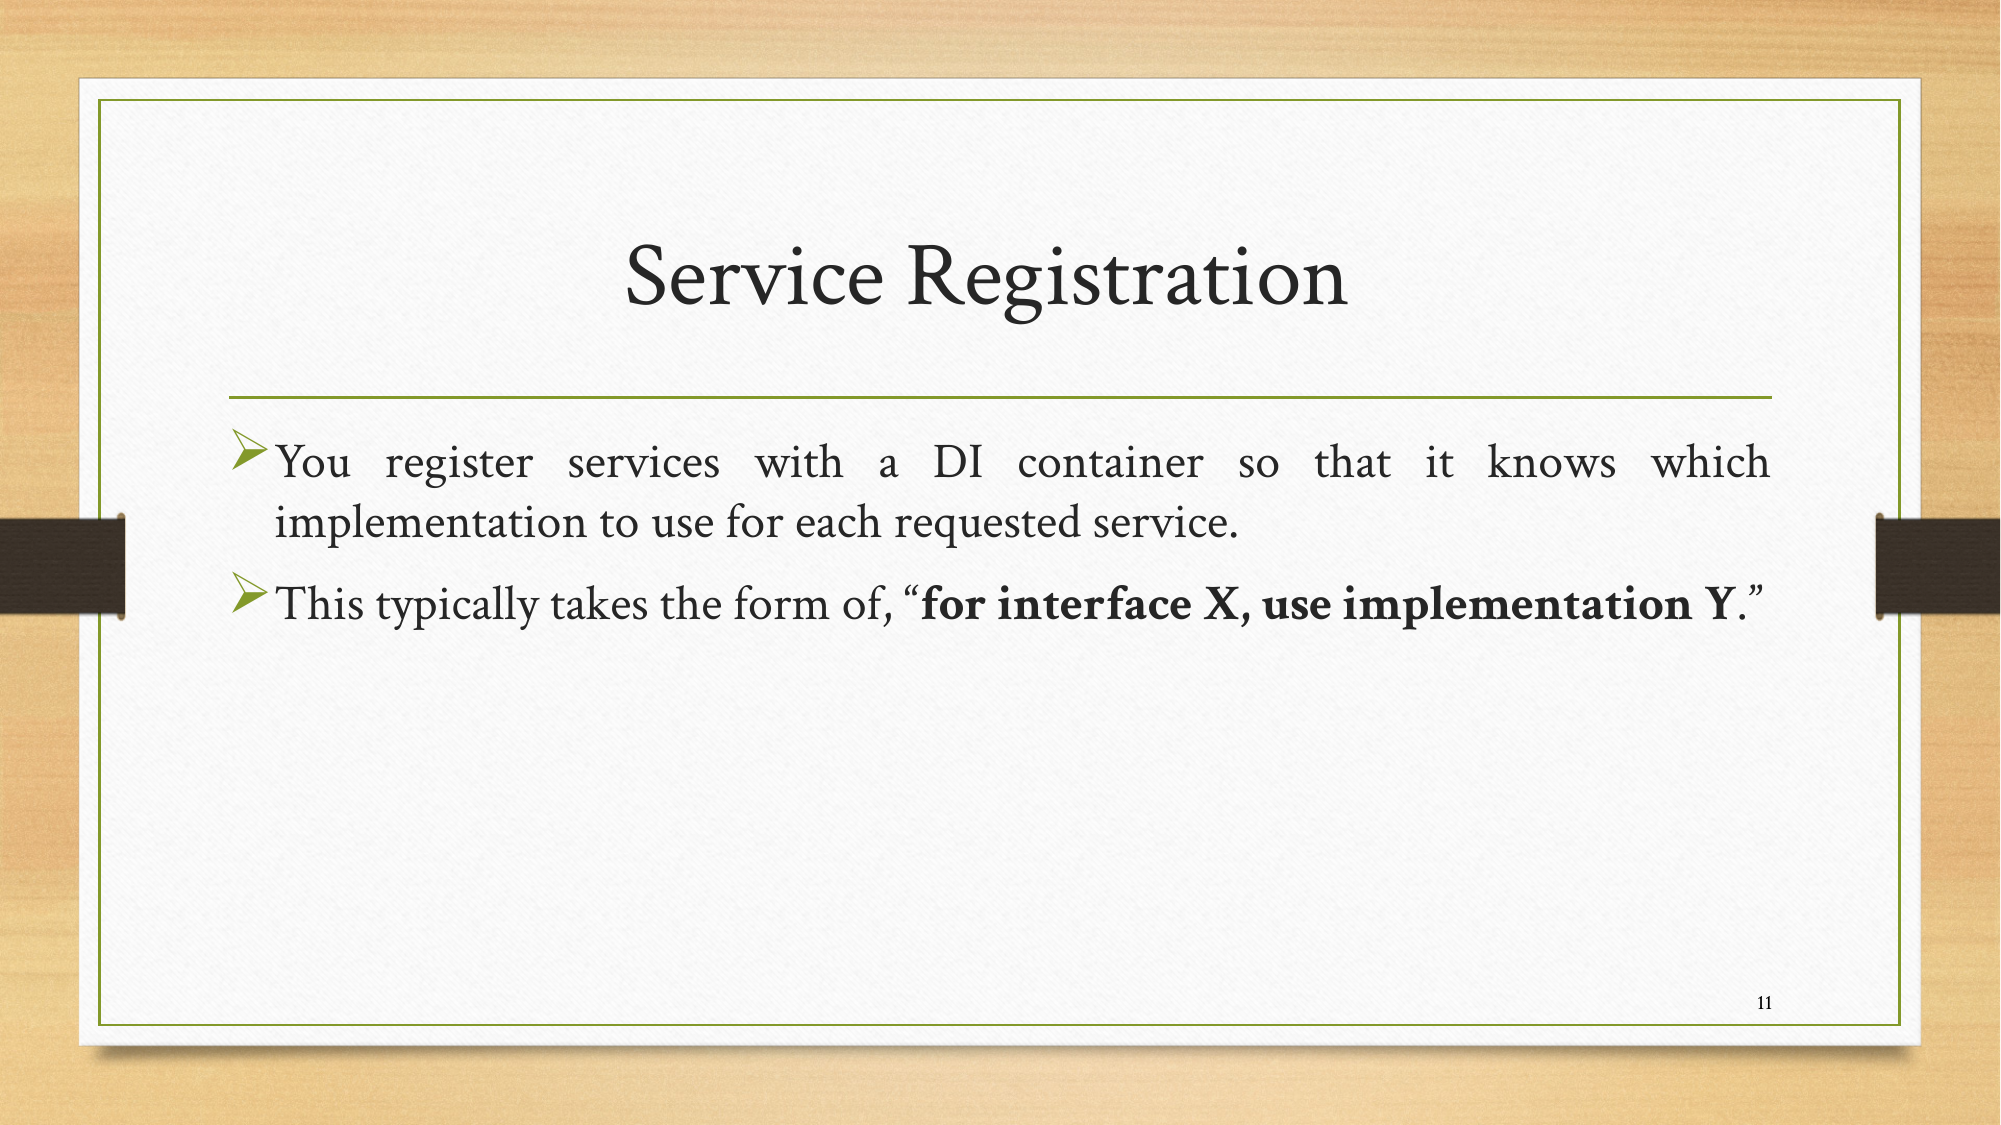

# Service Registration
You register services with a DI container so that it knows which implementation to use for each requested service.
This typically takes the form of, “for interface X, use implementation Y.”
11